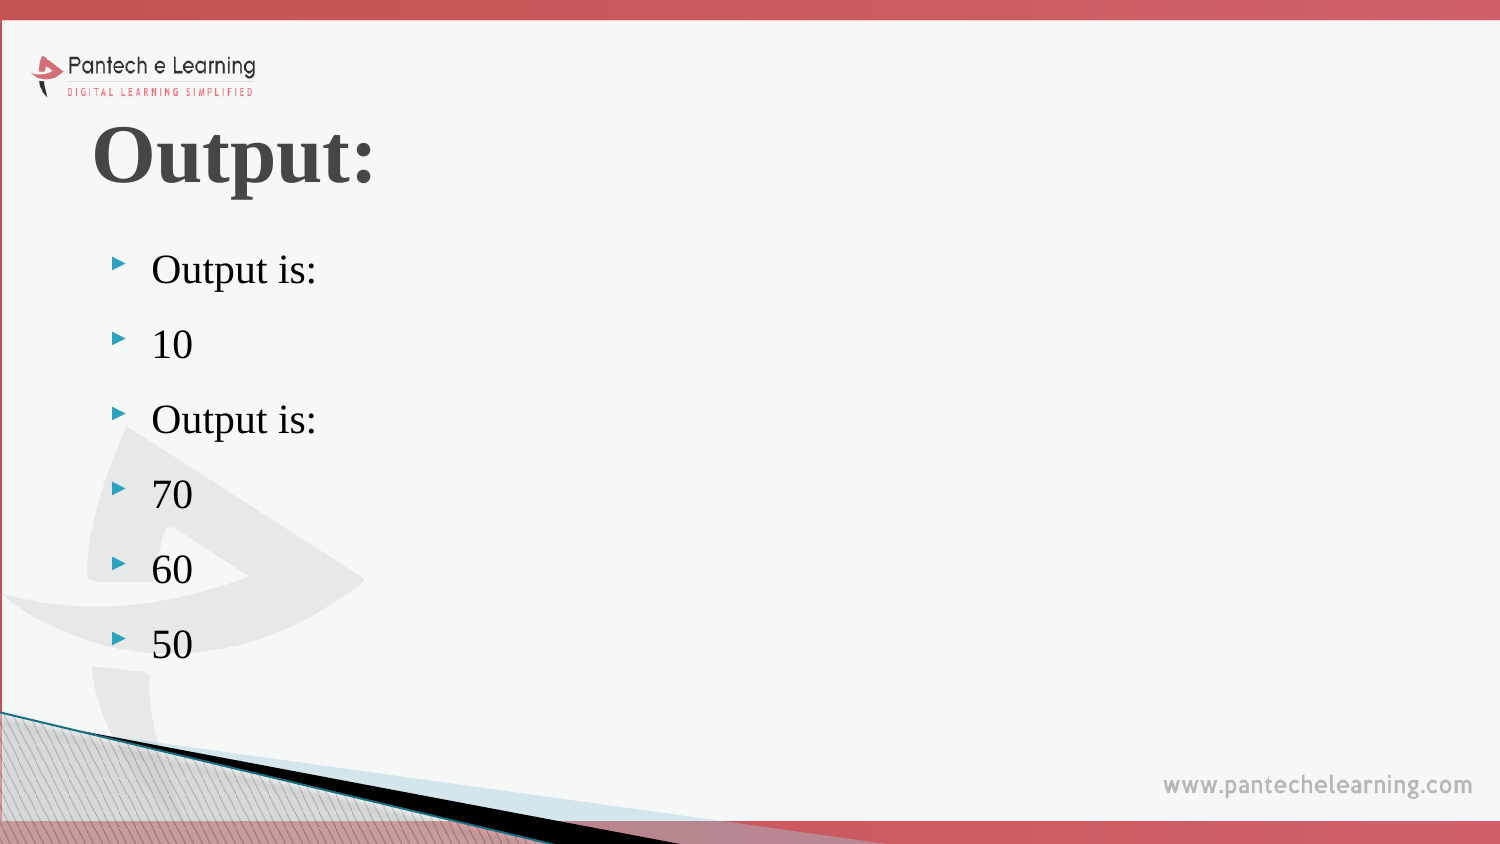

# Output:
Output is:
10
Output is:
70
60
50